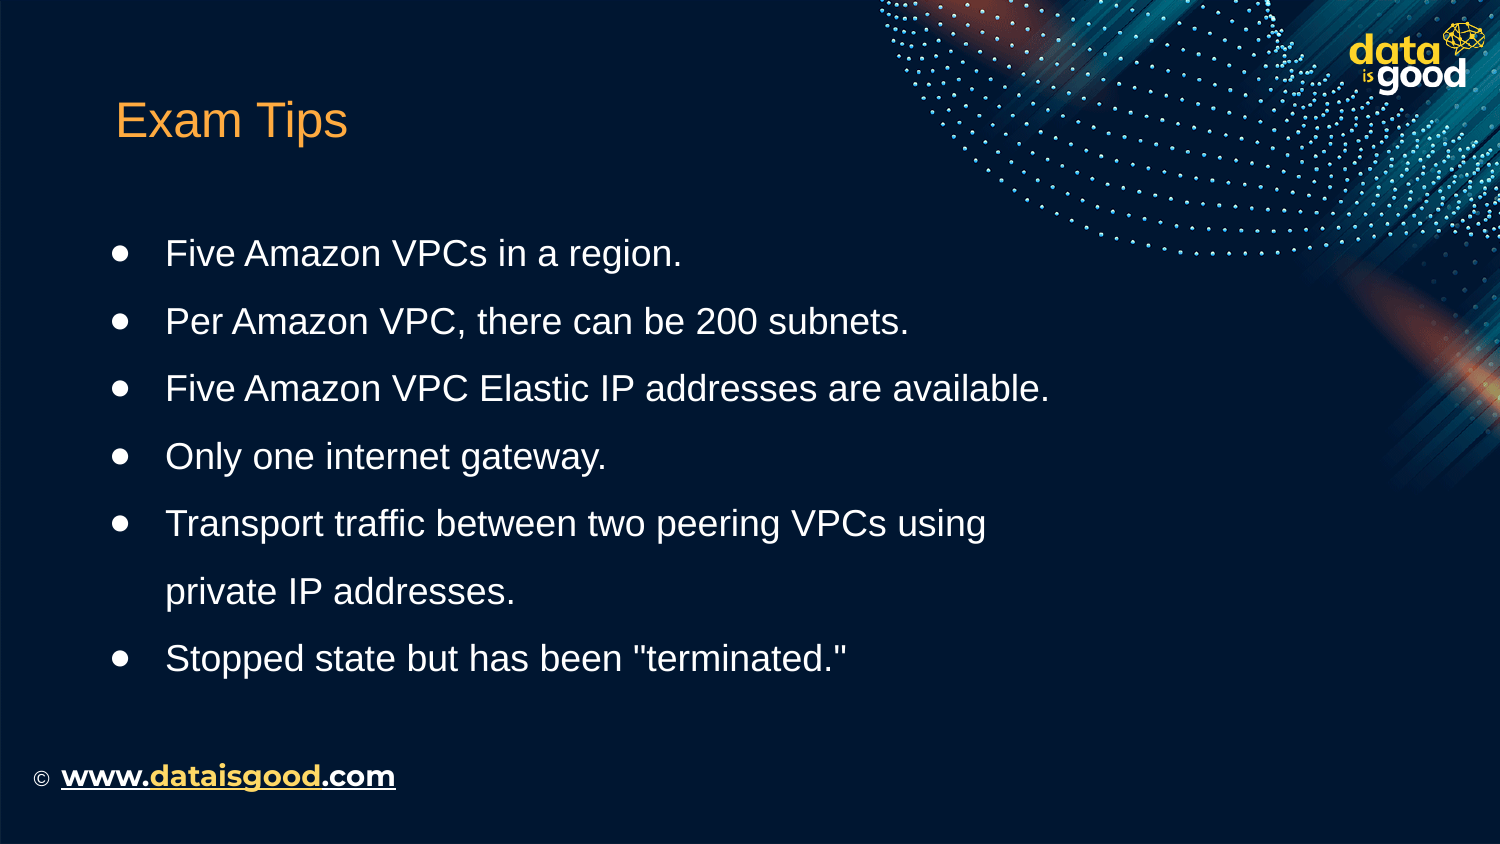

# Exam Tips
Five Amazon VPCs in a region.
Per Amazon VPC, there can be 200 subnets.
Five Amazon VPC Elastic IP addresses are available.
Only one internet gateway.
Transport traffic between two peering VPCs using private IP addresses.
Stopped state but has been "terminated."